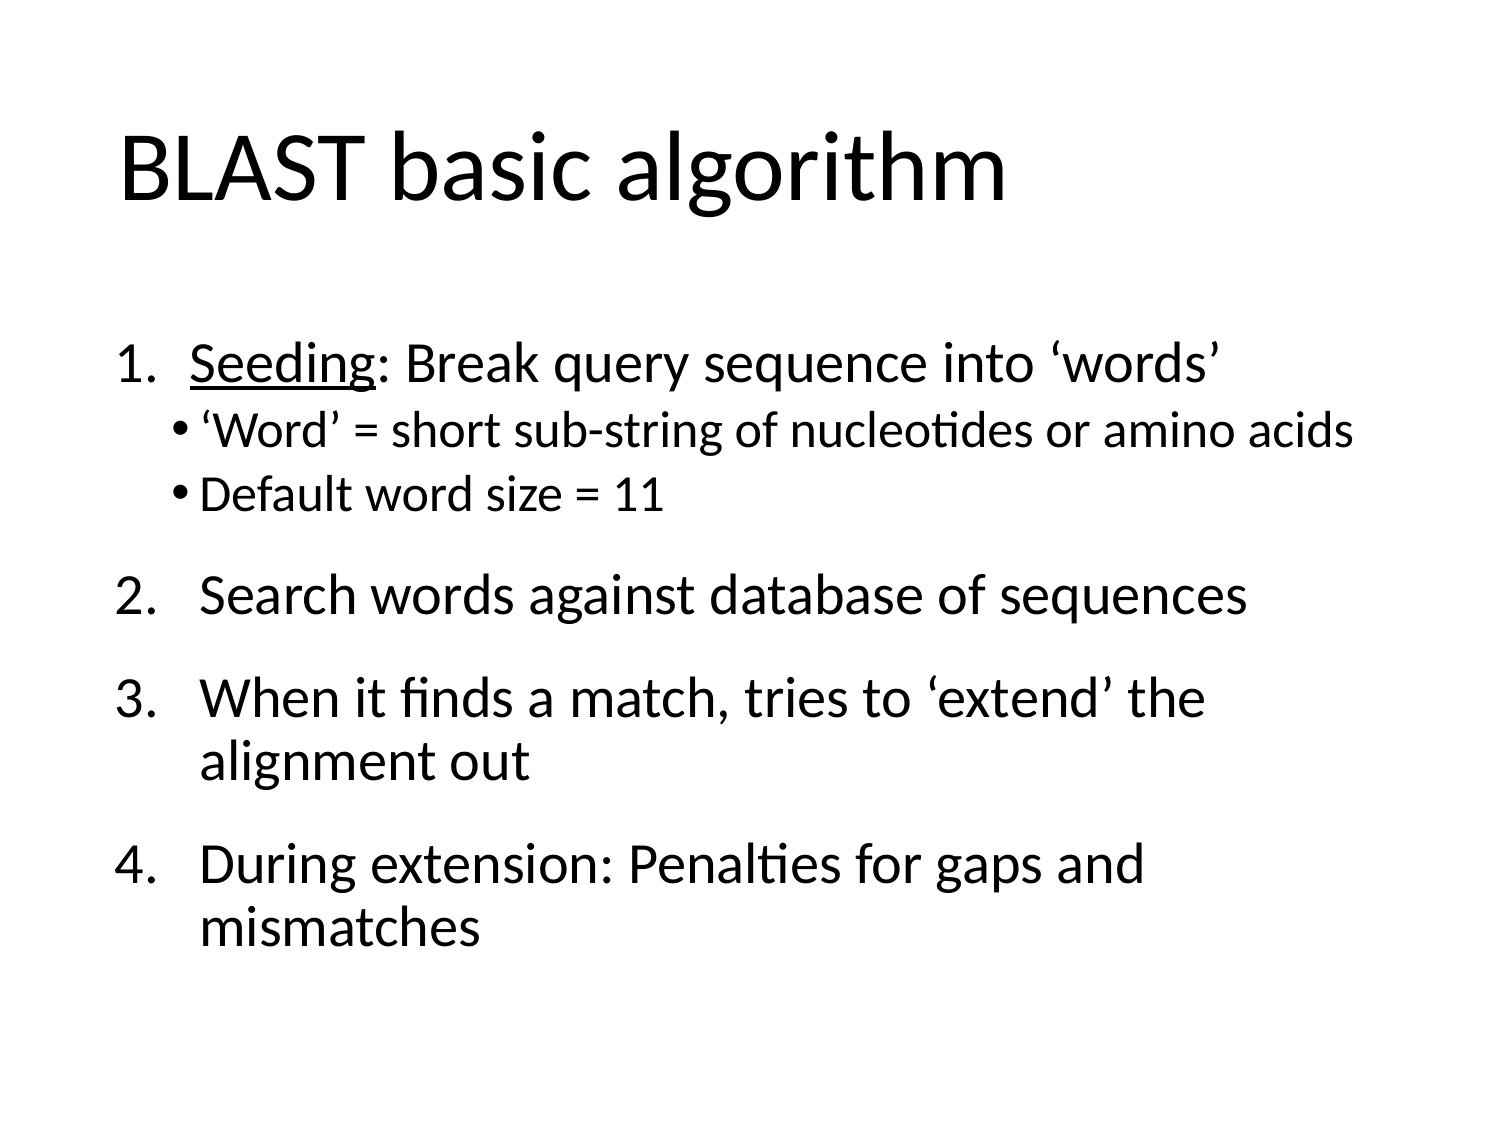

# BLAST basic algorithm
Seeding: Break query sequence into ‘words’
‘Word’ = short sub-string of nucleotides or amino acids
Default word size = 11
Search words against database of sequences
When it finds a match, tries to ‘extend’ the alignment out
During extension: Penalties for gaps and mismatches